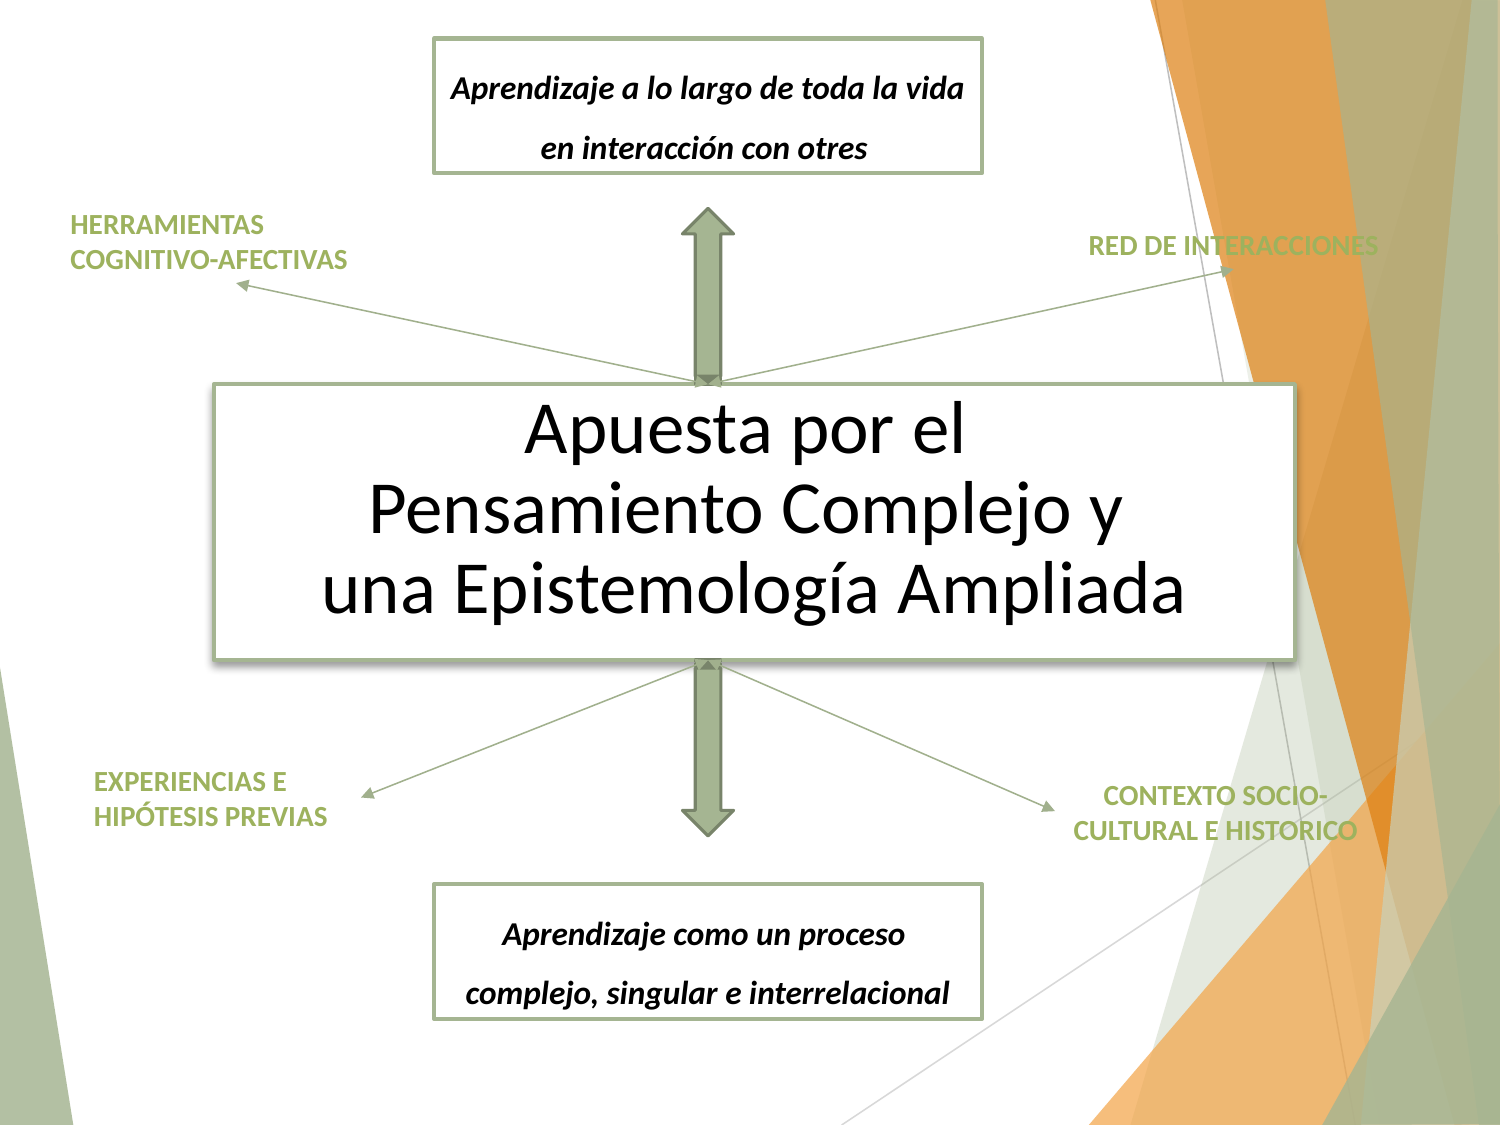

Aprendizaje a lo largo de toda la vida en interacción con otres
HERRAMIENTAS COGNITIVO-AFECTIVAS
RED DE INTERACCIONES

# Apuesta por el Pensamiento Complejo y una Epistemología Ampliada

EXPERIENCIAS E
HIPÓTESIS PREVIAS
CONTEXTO SOCIO- CULTURAL E HISTORICO
Aprendizaje como un proceso
complejo, singular e interrelacional